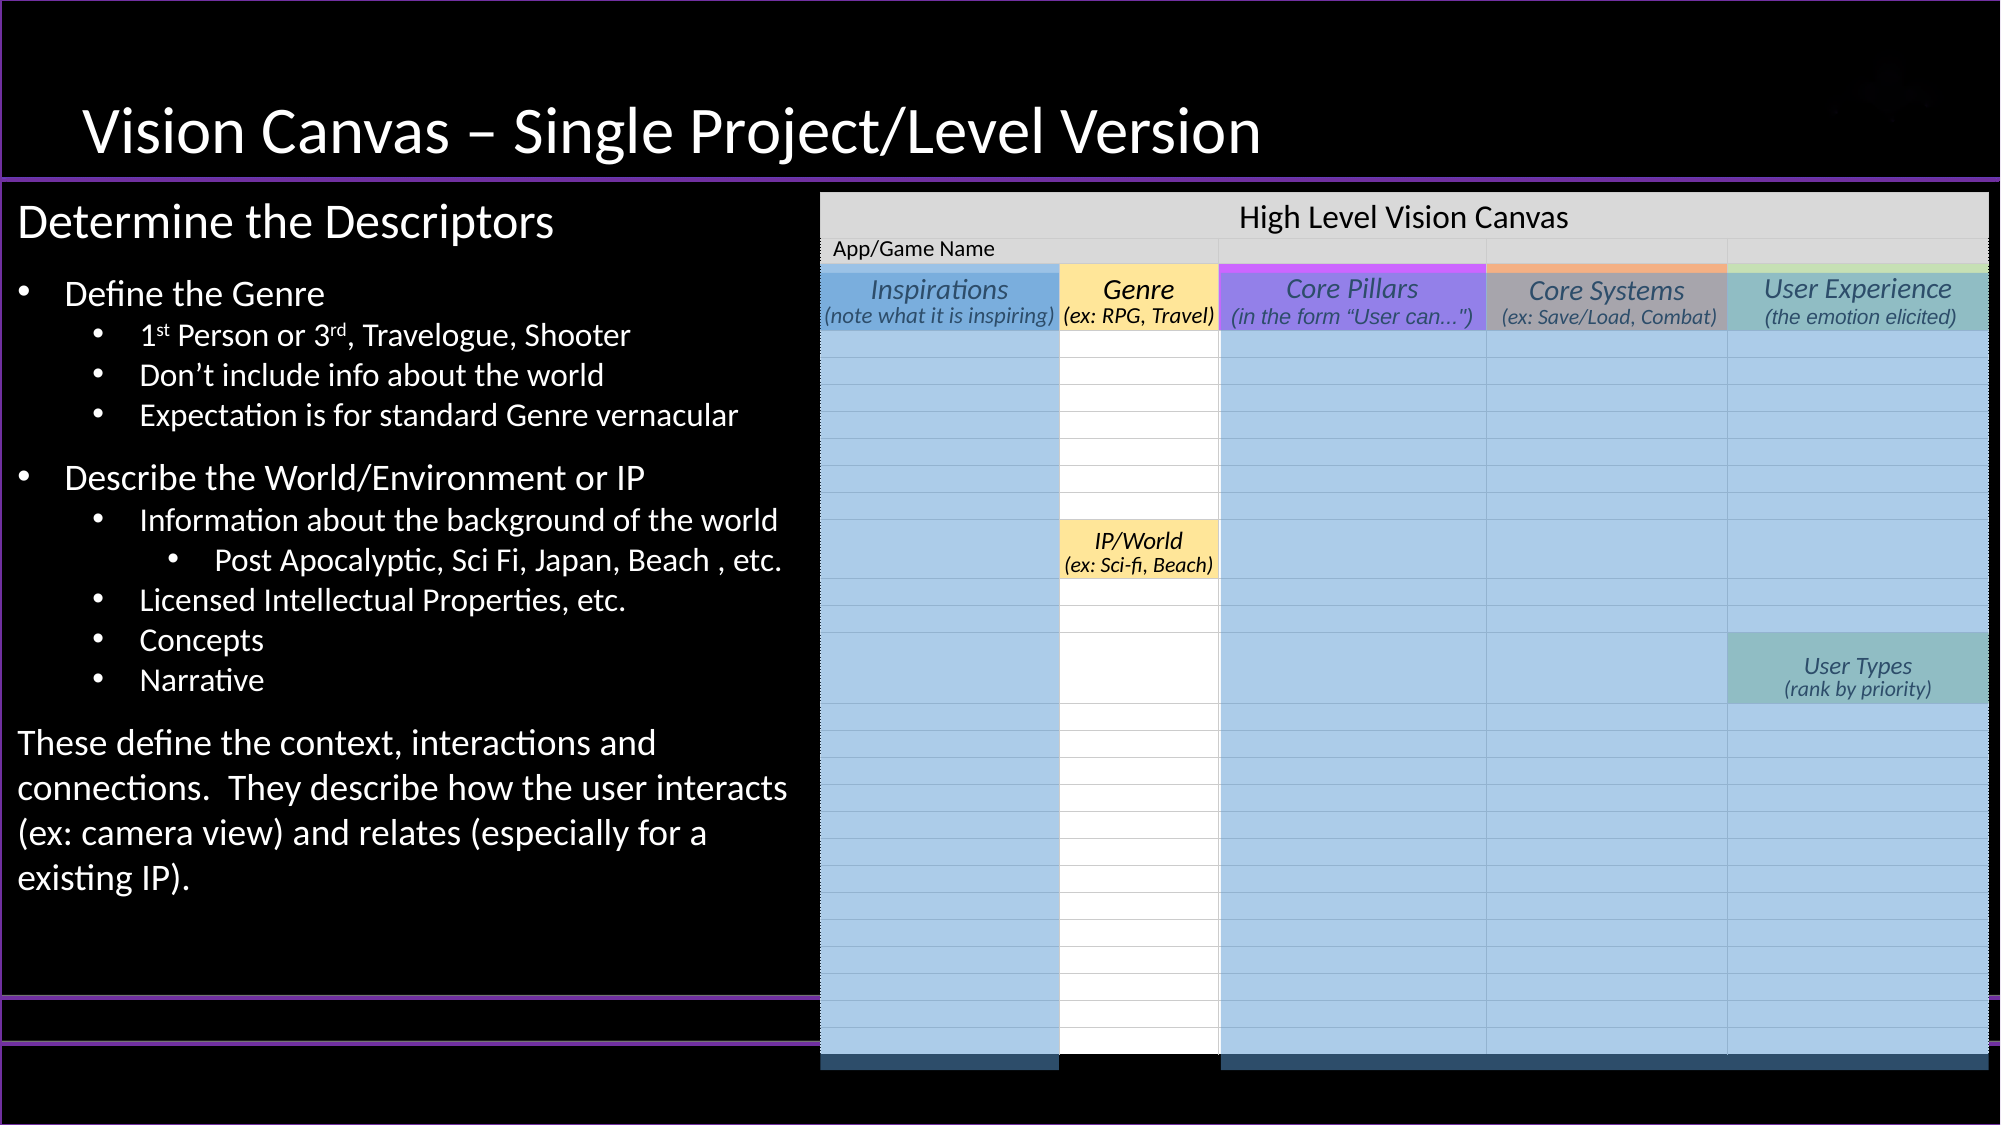

Vision Canvas – Single Project/Level Version
Determine the Descriptors

Define the Genre
1st Person or 3rd, Travelogue, Shooter
Don’t include info about the world
Expectation is for standard Genre vernacular

Describe the World/Environment or IP
Information about the background of the world
Post Apocalyptic, Sci Fi, Japan, Beach , etc.
Licensed Intellectual Properties, etc.
Concepts
Narrative

These define the context, interactions and connections.  They describe how the user interacts (ex: camera view) and relates (especially for a existing IP).

| High Level Vision Canvas |  |  |  |  |
| --- | --- | --- | --- | --- |
| App/Game Name |  |  |  |  |
| Inspirations (note what it is inspiring) | Genre (ex: RPG, Travel) | Core Pillars (in the form “User can...") | Core Systems (ex: Save/Load, Combat) | User Experience (the emotion elicited) |
|  |  |  |  |  |
|  |  |  |  |  |
|  |  |  |  |  |
|  |  |  |  |  |
|  |  |  |  |  |
|  |  |  |  |  |
|  |  |  |  |  |
|  | IP/World (ex: Sci-fi, Beach) |  |  |  |
|  |  |  |  |  |
|  |  |  |  |  |
|  |  |  |  | User Types (rank by priority) |
|  |  |  |  |  |
|  |  |  |  |  |
|  |  |  |  |  |
|  |  |  |  |  |
|  |  |  |  |  |
|  |  |  |  |  |
|  |  |  |  |  |
|  |  |  |  |  |
|  |  |  |  |  |
|  |  |  |  |  |
|  |  |  |  |  |
|  |  |  |  |  |
|  |  |  |  |  |